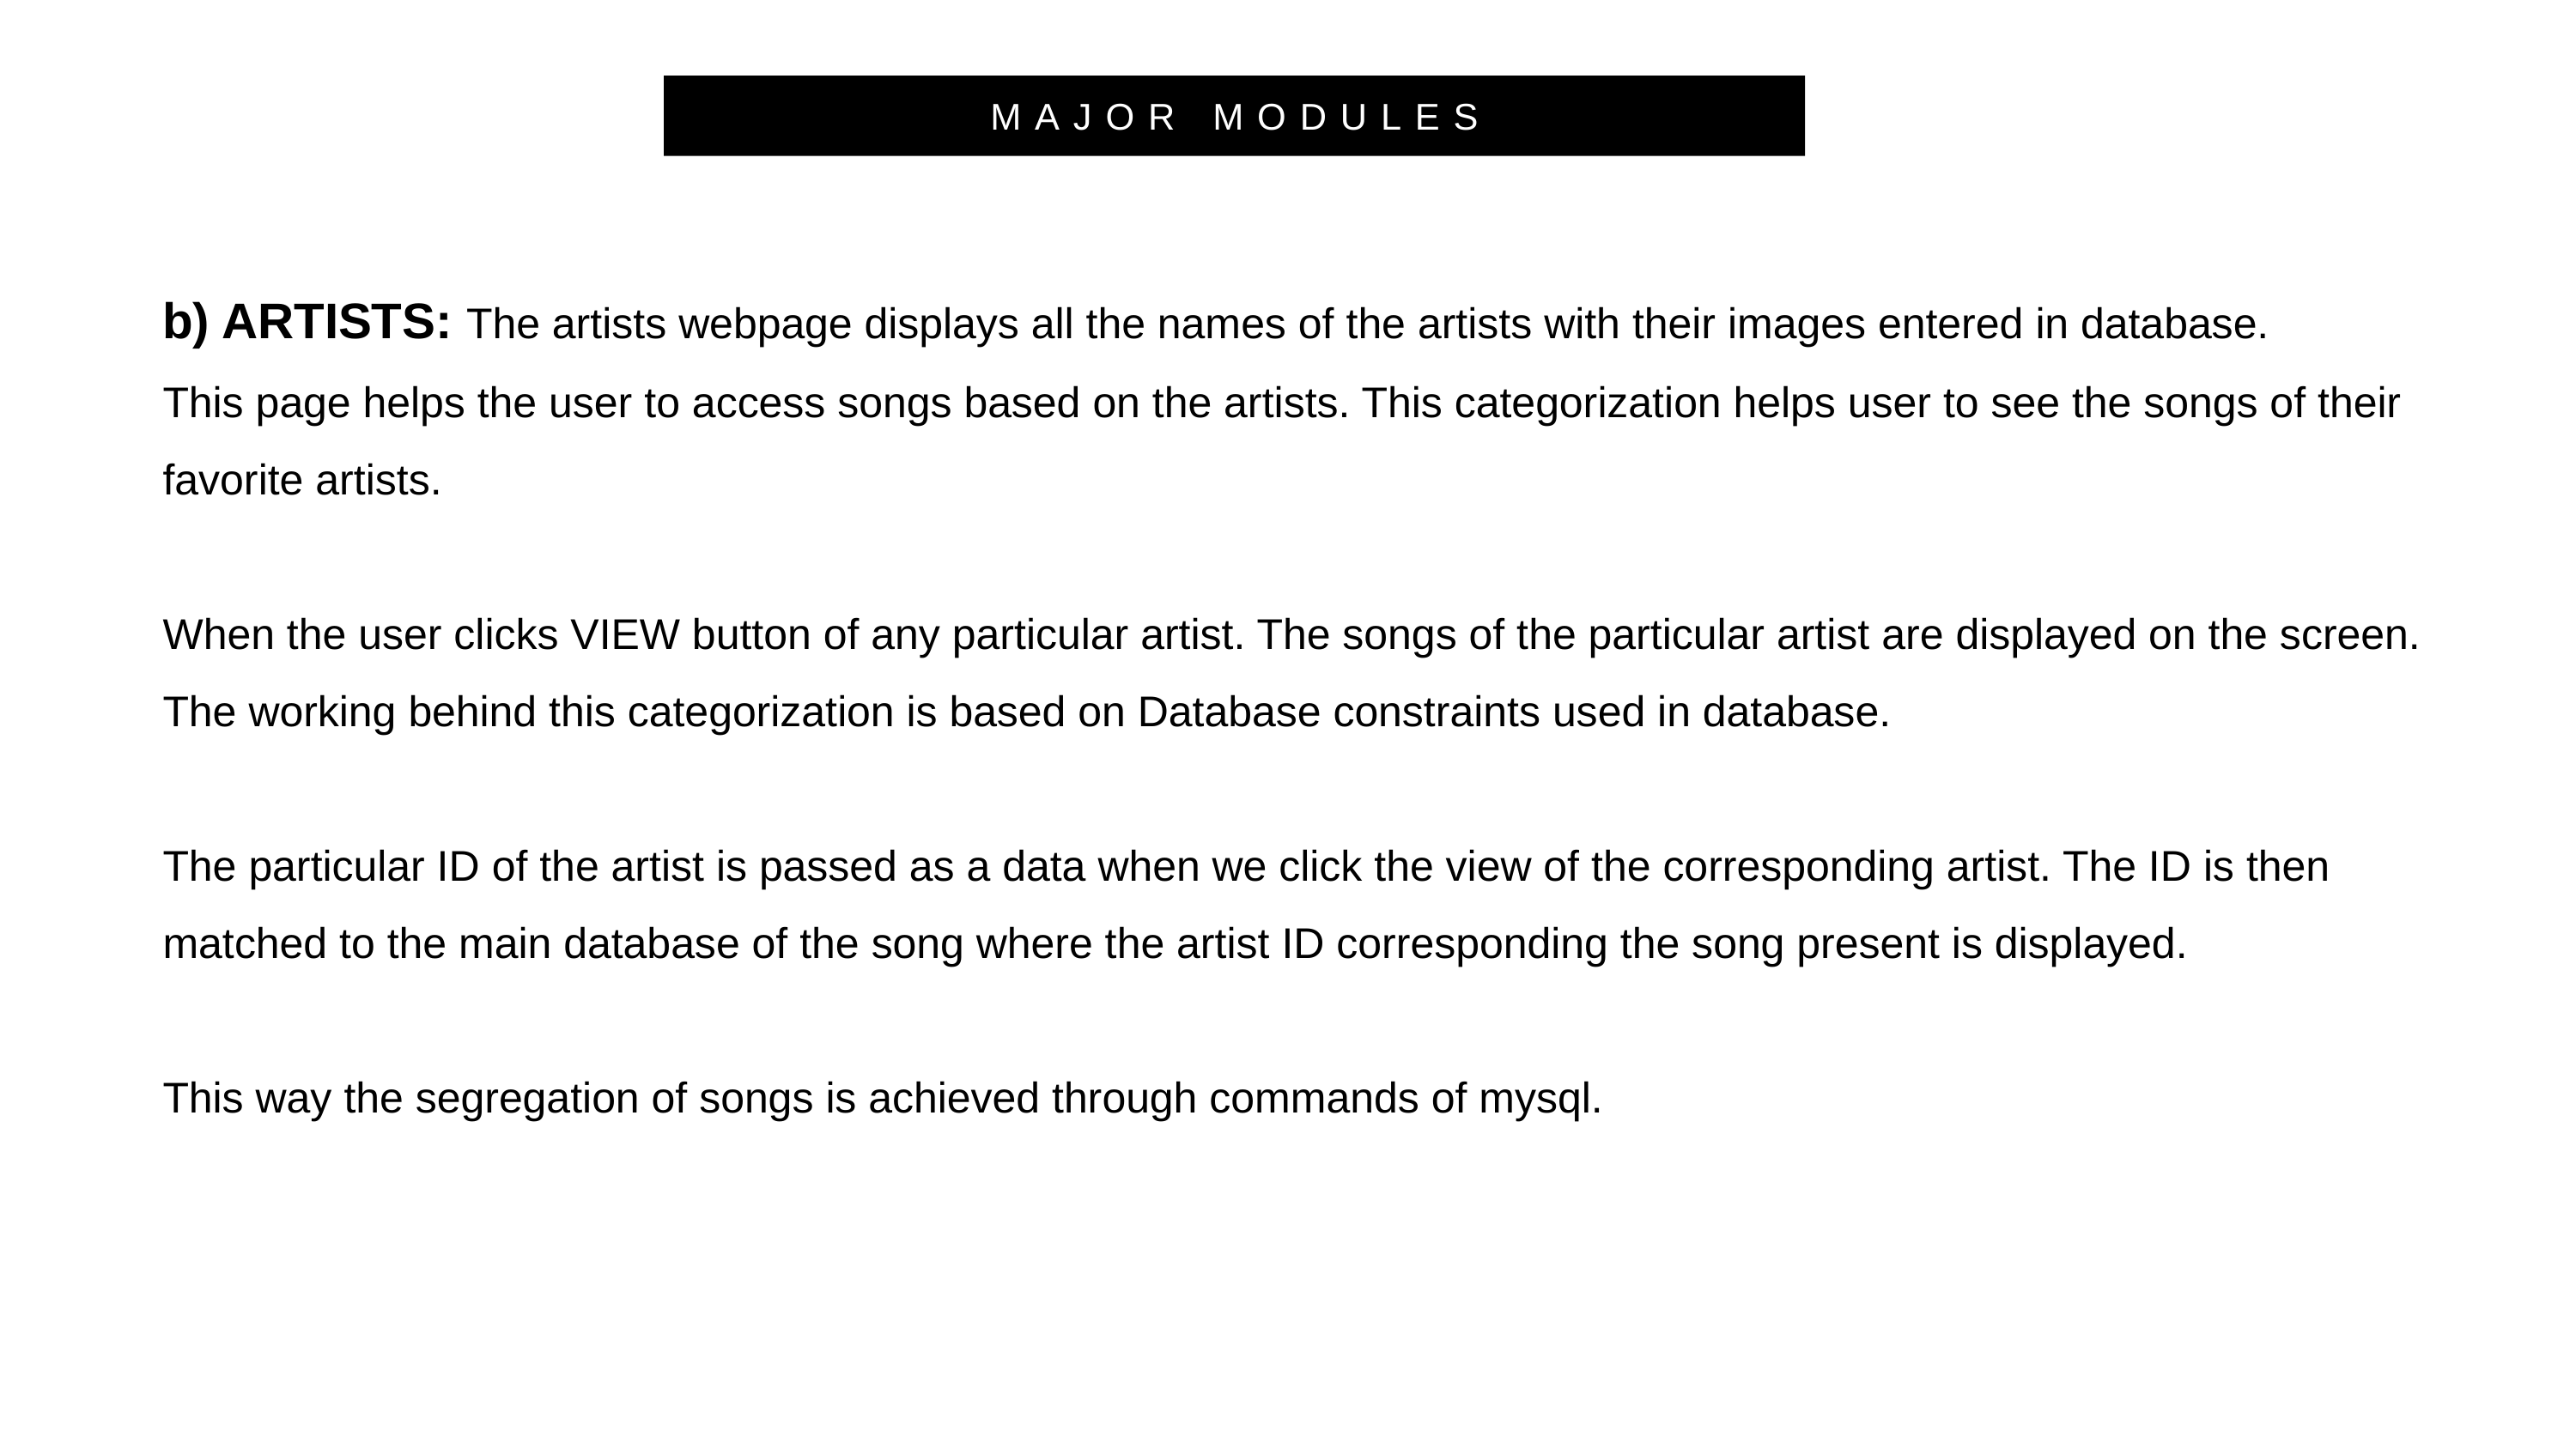

MAJOR MODULES
b) ARTISTS: The artists webpage displays all the names of the artists with their images entered in database.
This page helps the user to access songs based on the artists. This categorization helps user to see the songs of their favorite artists.

When the user clicks VIEW button of any particular artist. The songs of the particular artist are displayed on the screen. The working behind this categorization is based on Database constraints used in database.

The particular ID of the artist is passed as a data when we click the view of the corresponding artist. The ID is then matched to the main database of the song where the artist ID corresponding the song present is displayed.

This way the segregation of songs is achieved through commands of mysql.